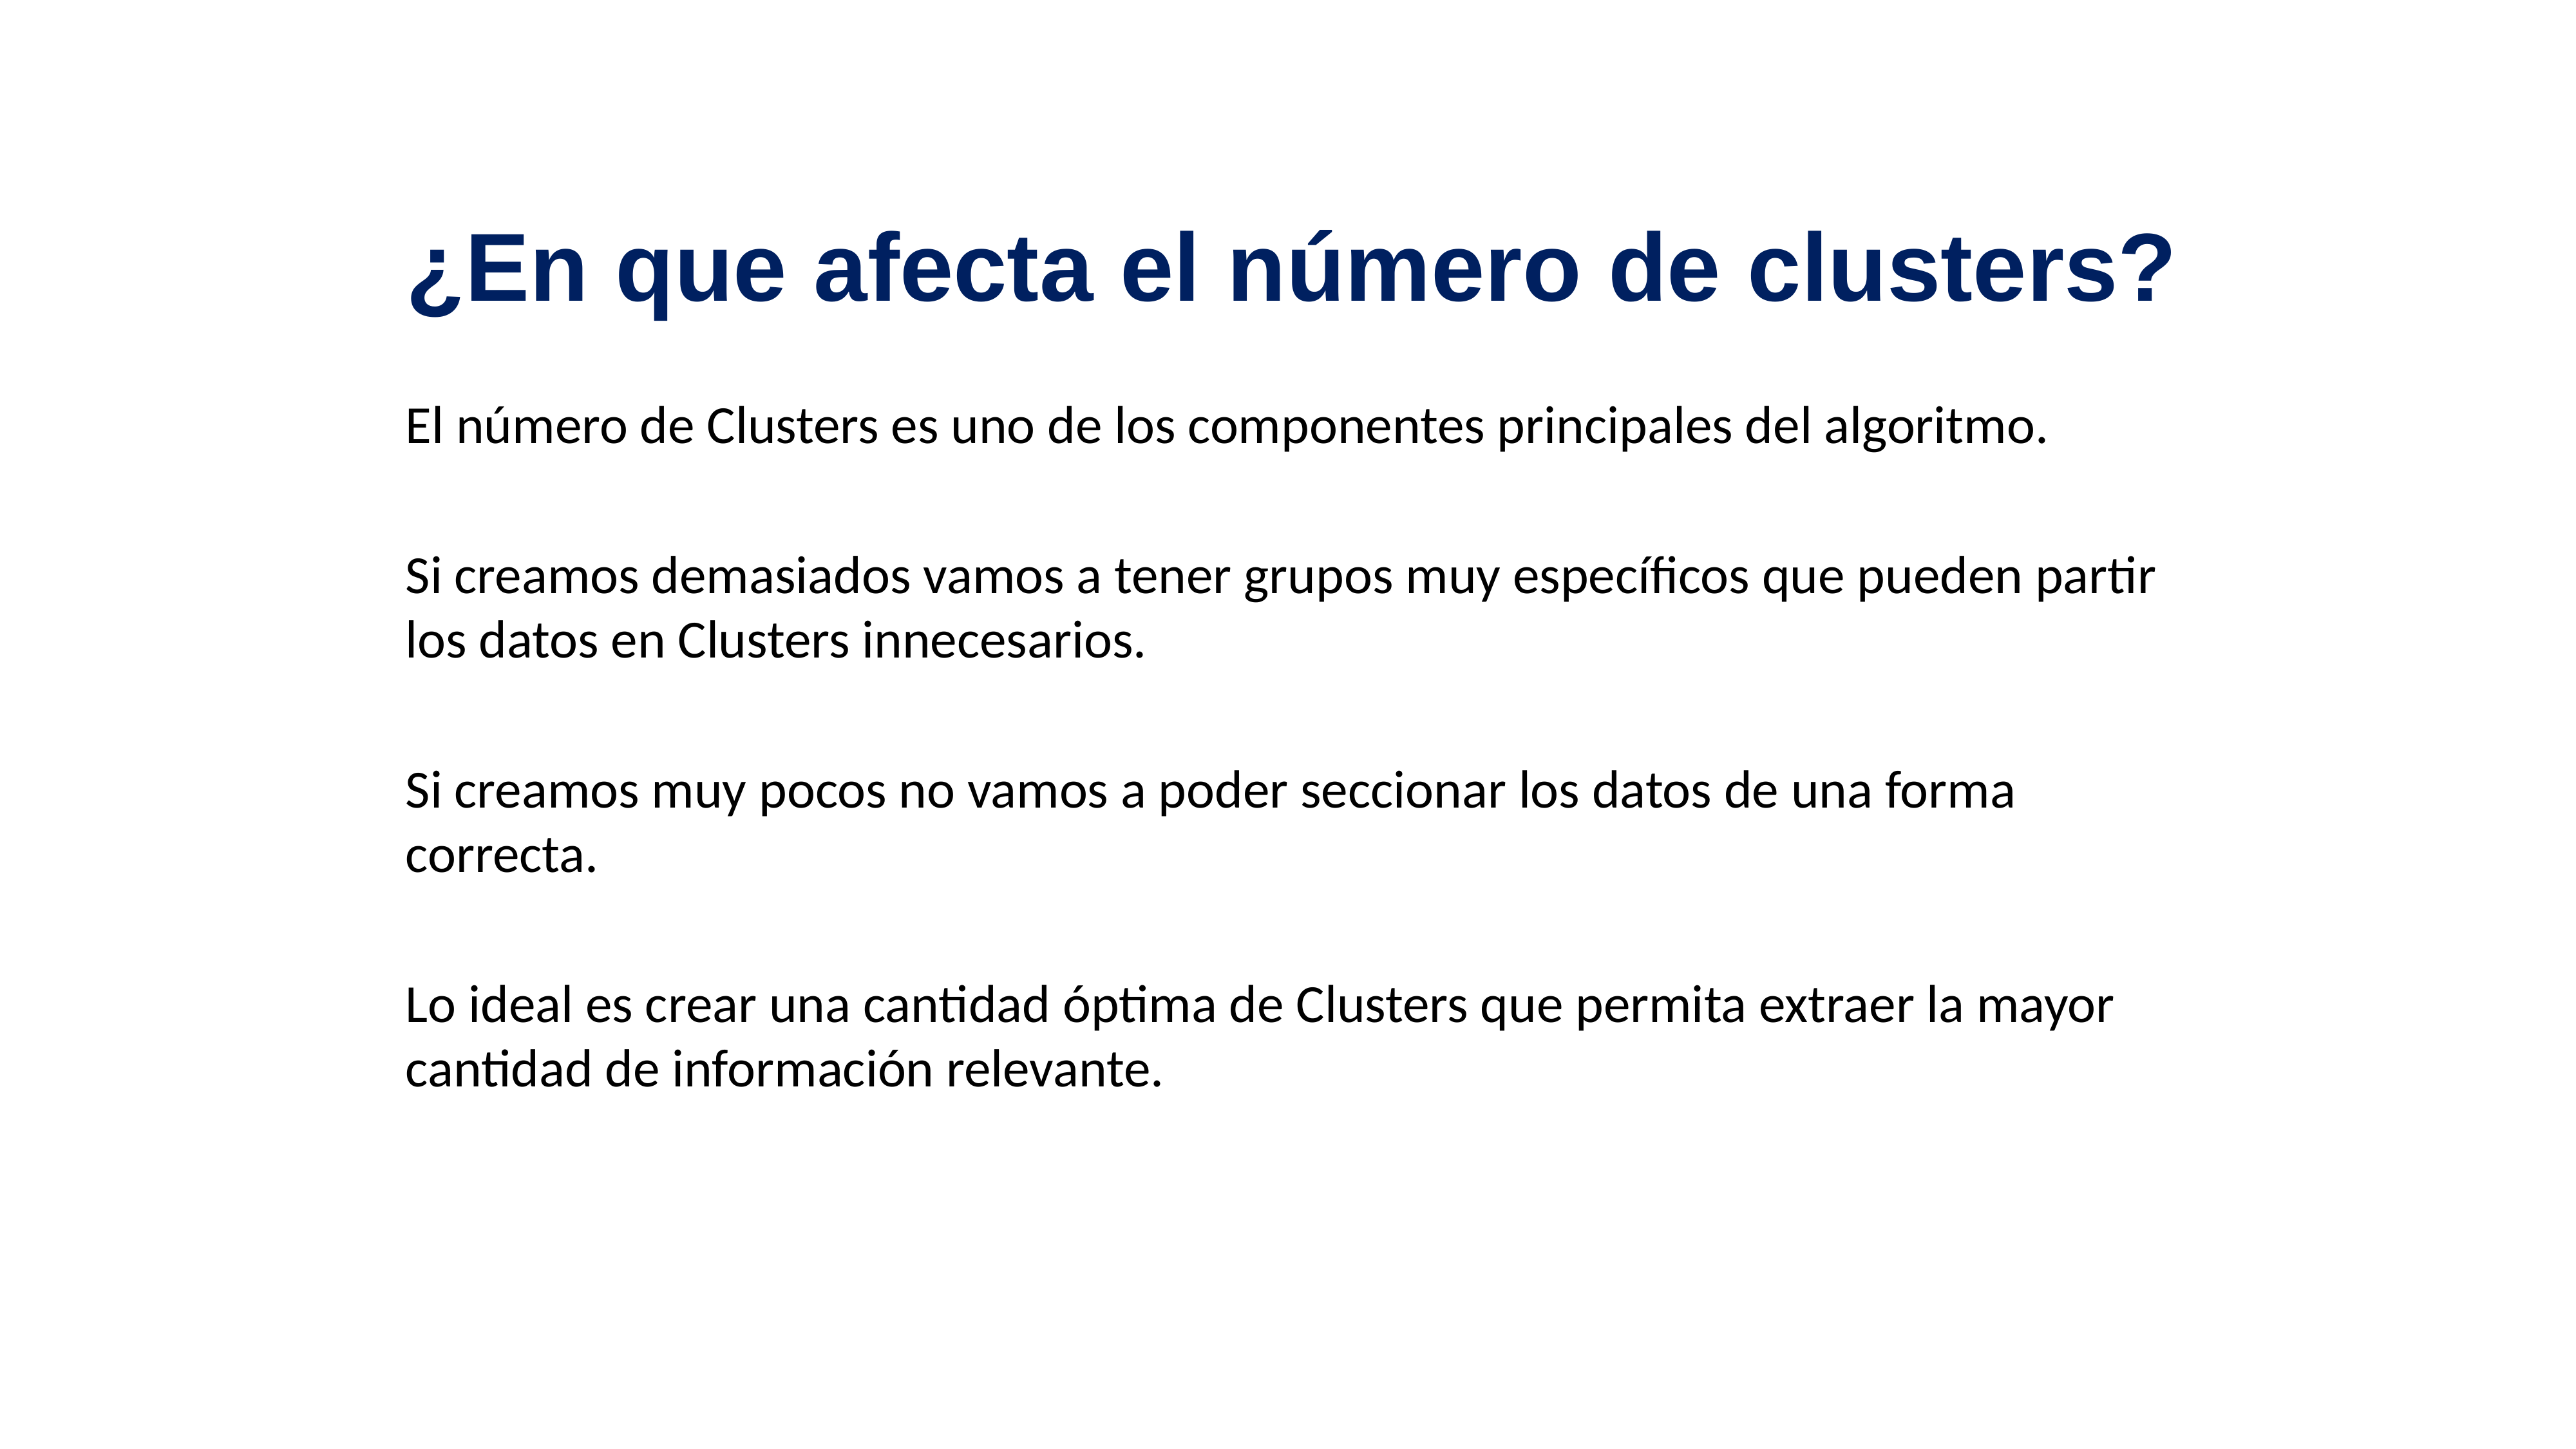

¿En que afecta el número de clusters?
El número de Clusters es uno de los componentes principales del algoritmo.

Si creamos demasiados vamos a tener grupos muy específicos que pueden partir los datos en Clusters innecesarios.

Si creamos muy pocos no vamos a poder seccionar los datos de una forma correcta.

Lo ideal es crear una cantidad óptima de Clusters que permita extraer la mayor cantidad de información relevante.